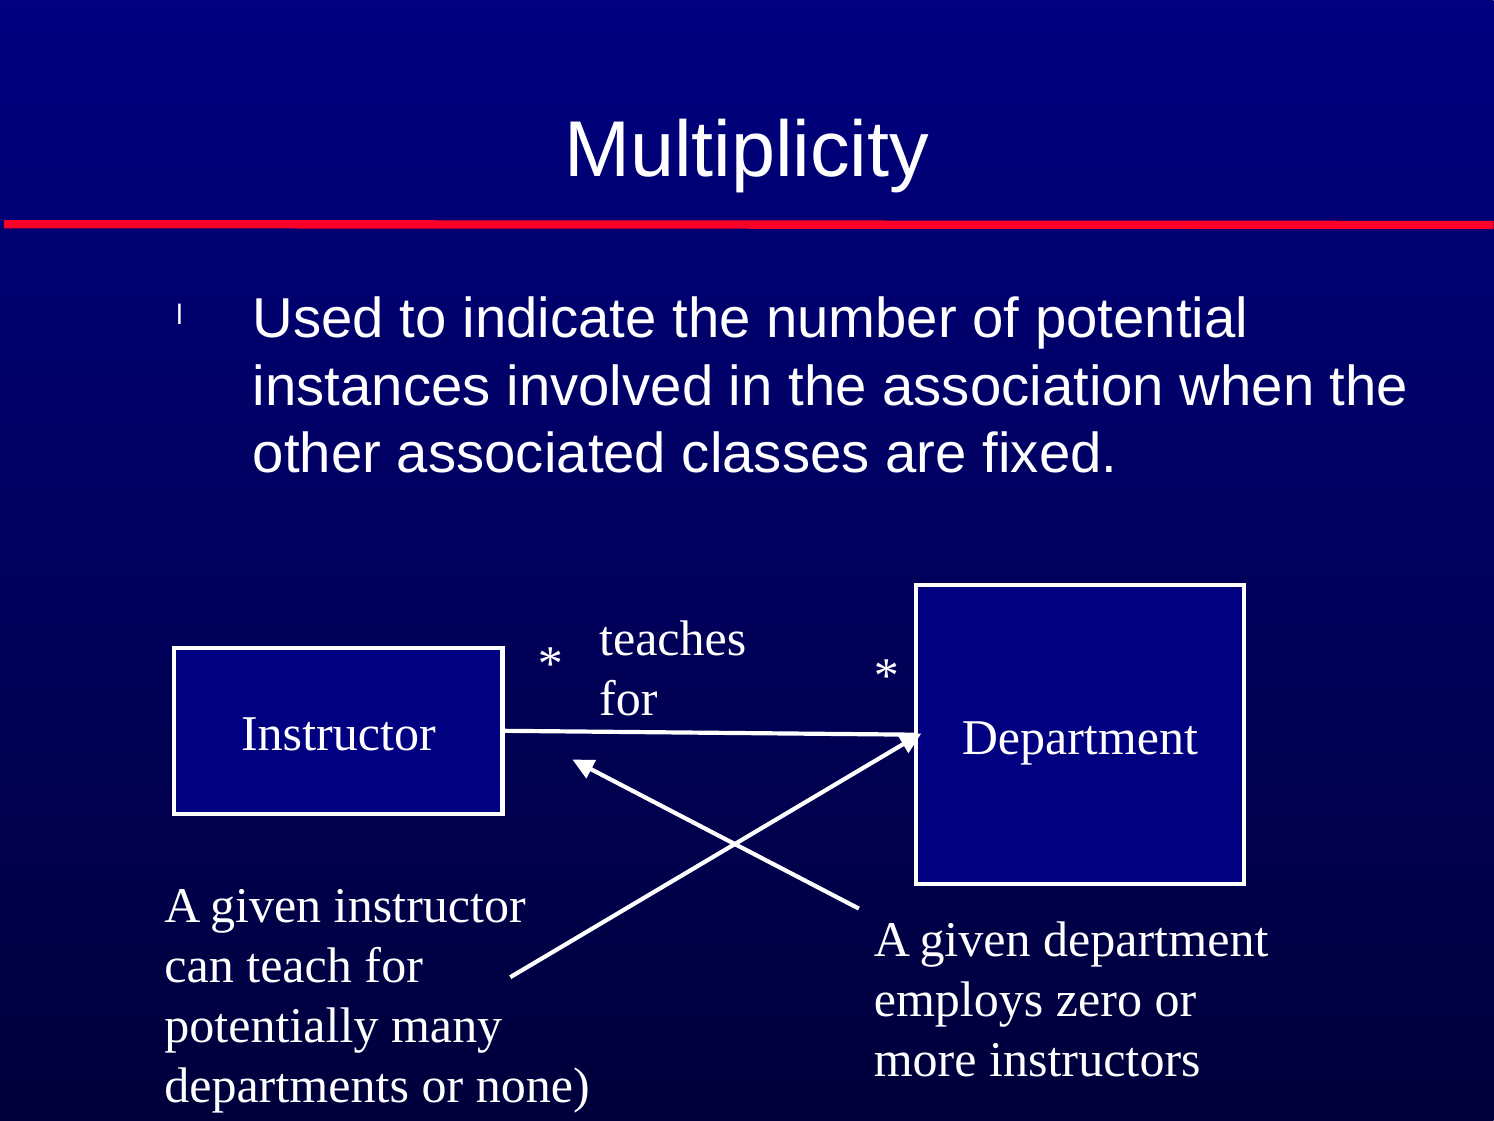

# Multiplicity
Used to indicate the number of potential instances involved in the association when the other associated classes are fixed.
Department

teaches for
*
*
Instructor

A given instructor can teach for potentially many departments or none)

A given department employs zero or more instructors